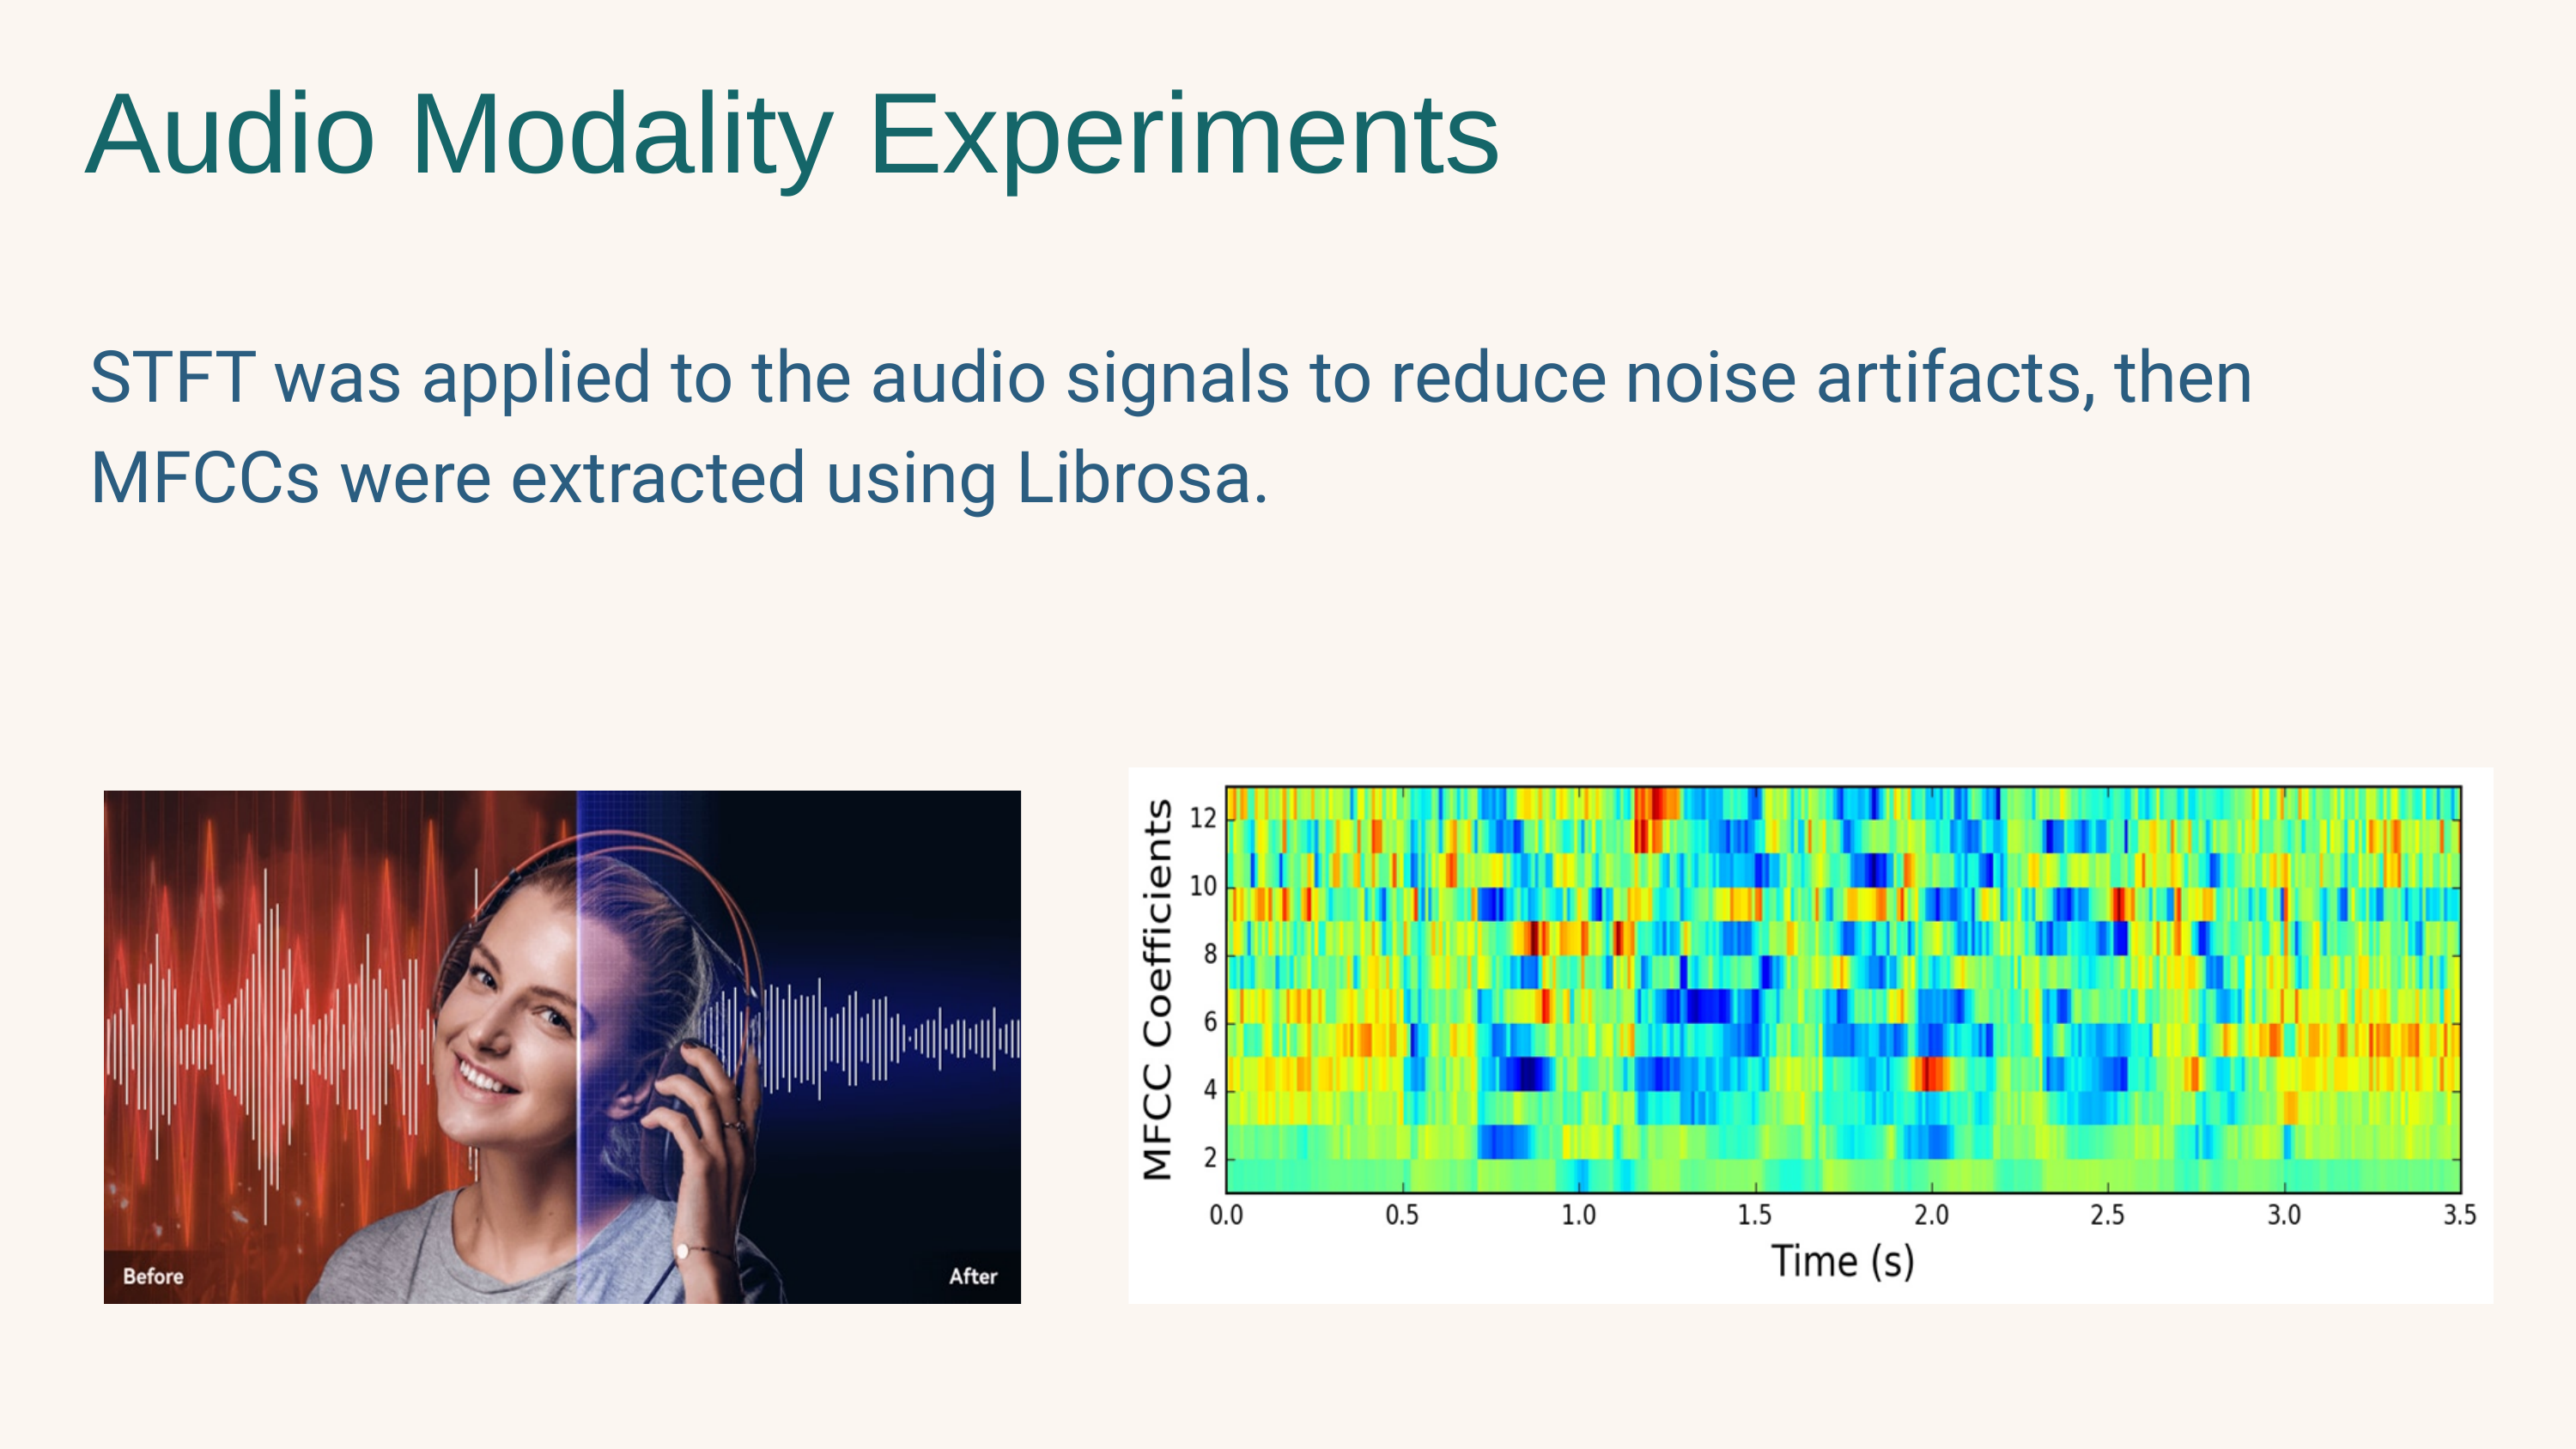

Audio Modality Experiments
STFT was applied to the audio signals to reduce noise artifacts, then MFCCs were extracted using Librosa.